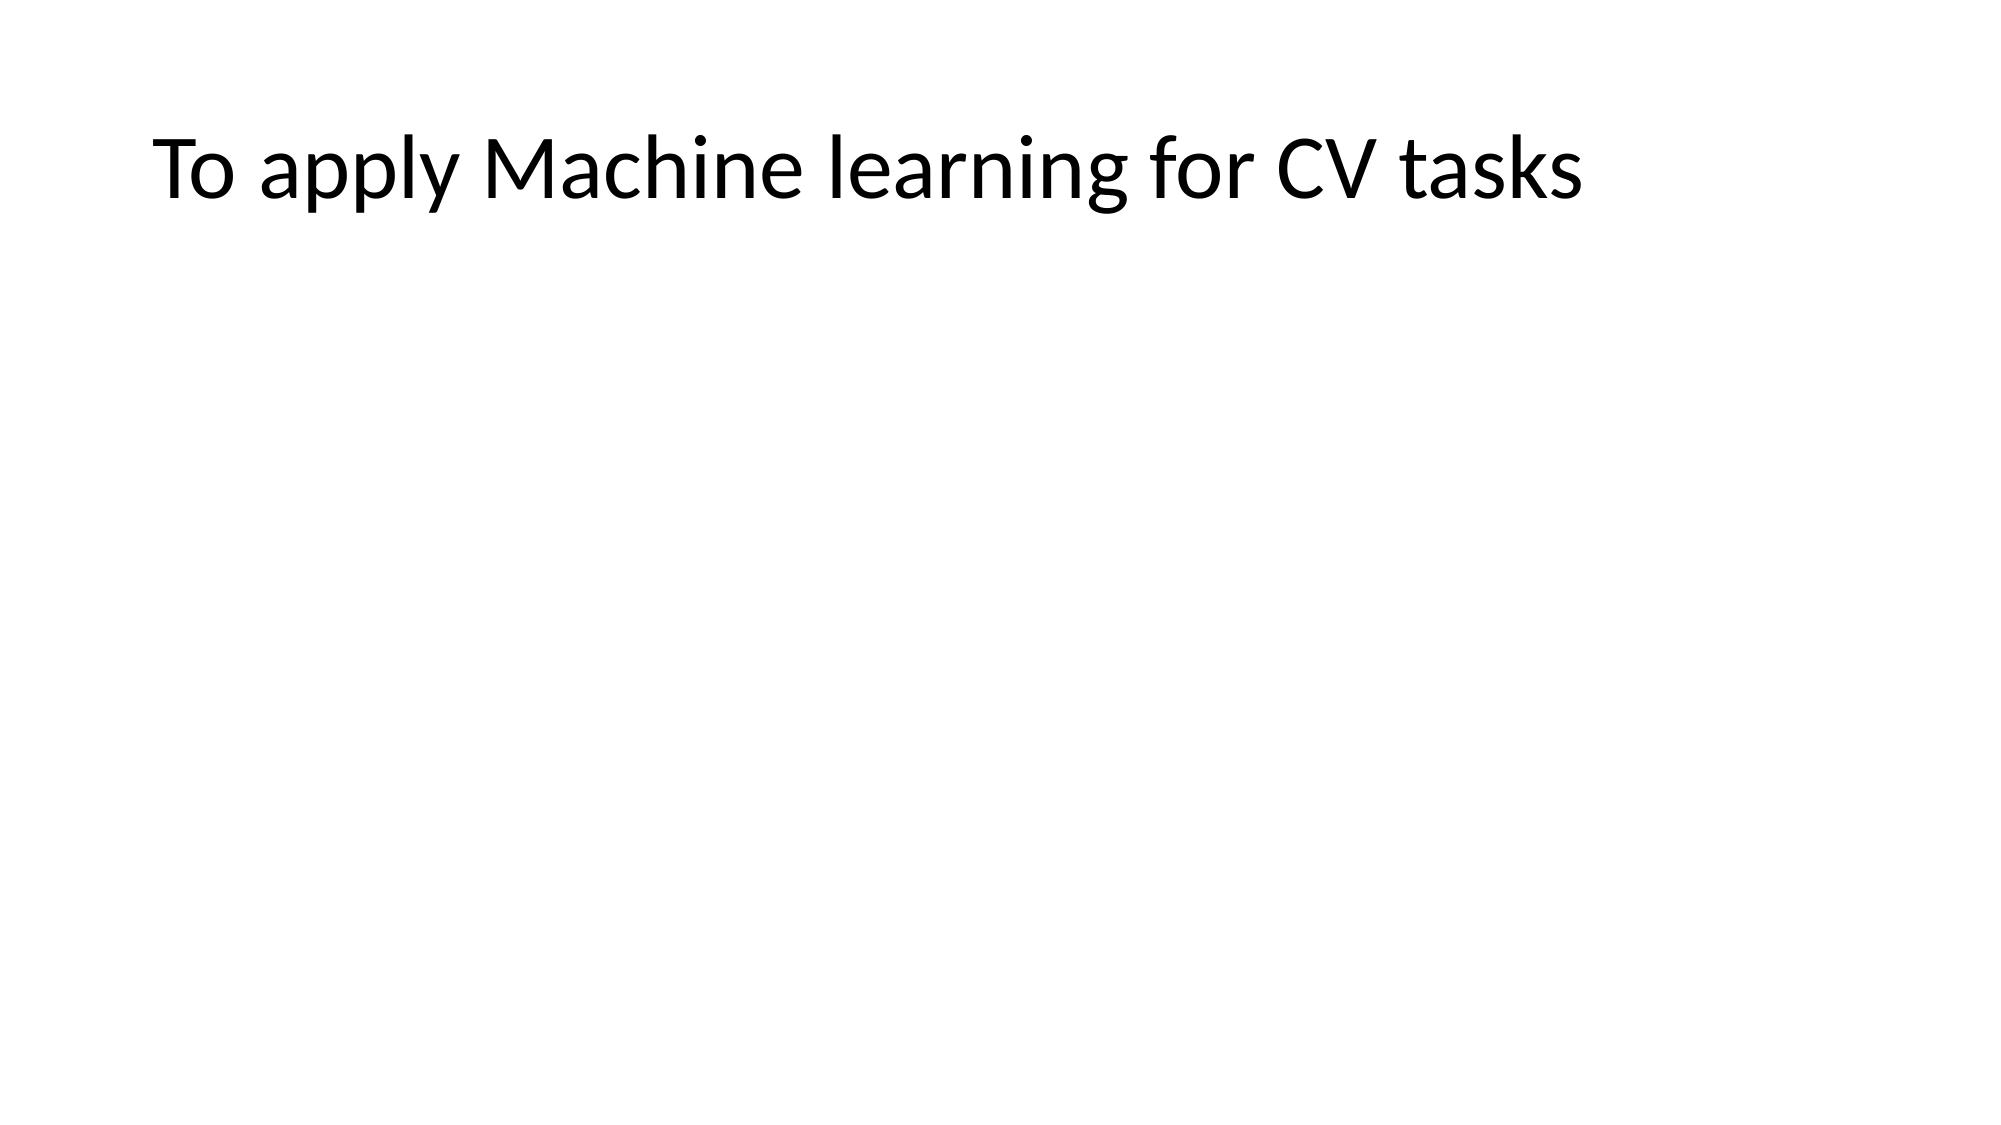

# To apply Machine learning for CV tasks